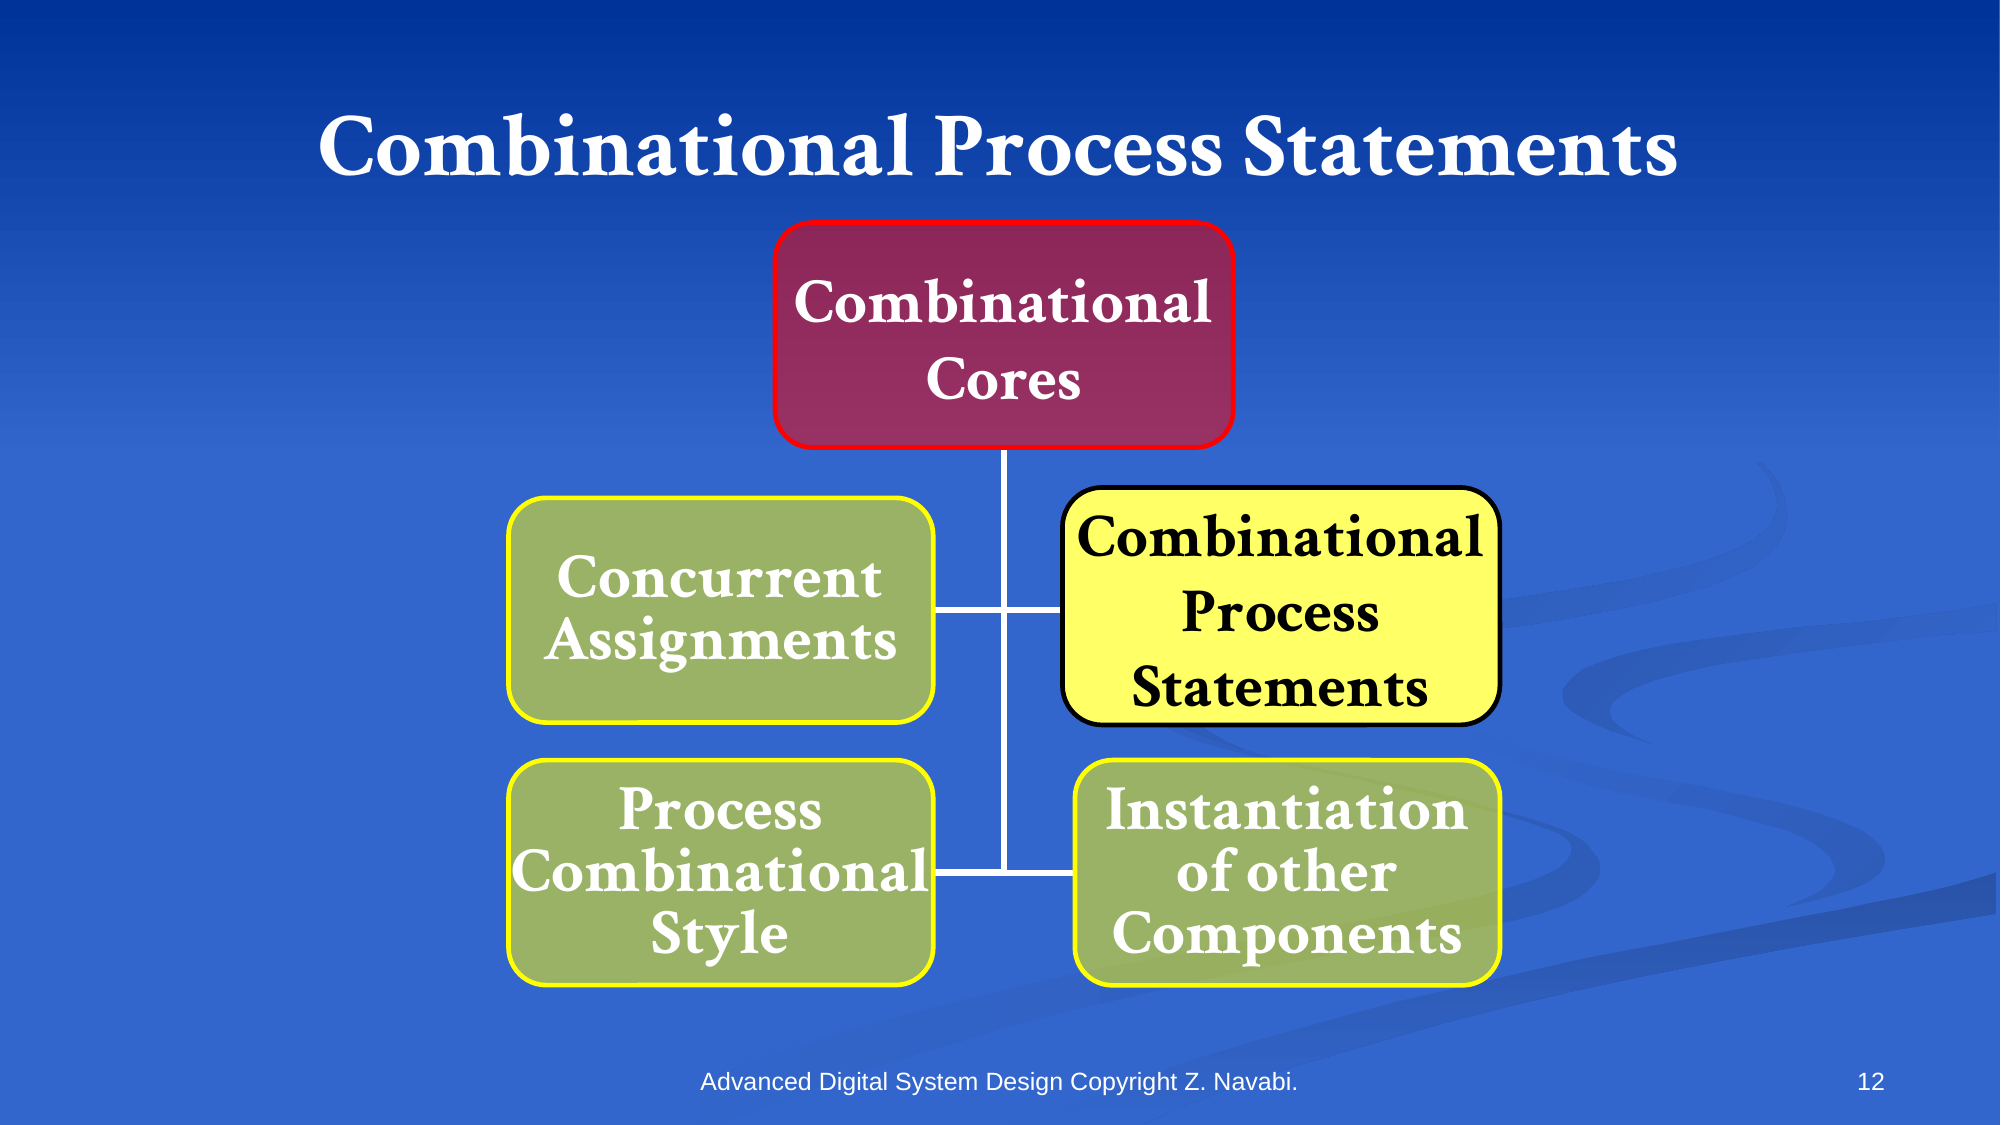

# Combinational Process Statements
Combinational
Cores
Combinational
Process
Statements
Concurrent
Assignments
Combinational
Process
Statements
Process
Combinational
Style
Instantiation
of other
Components
Advanced Digital System Design Copyright Z. Navabi.
12